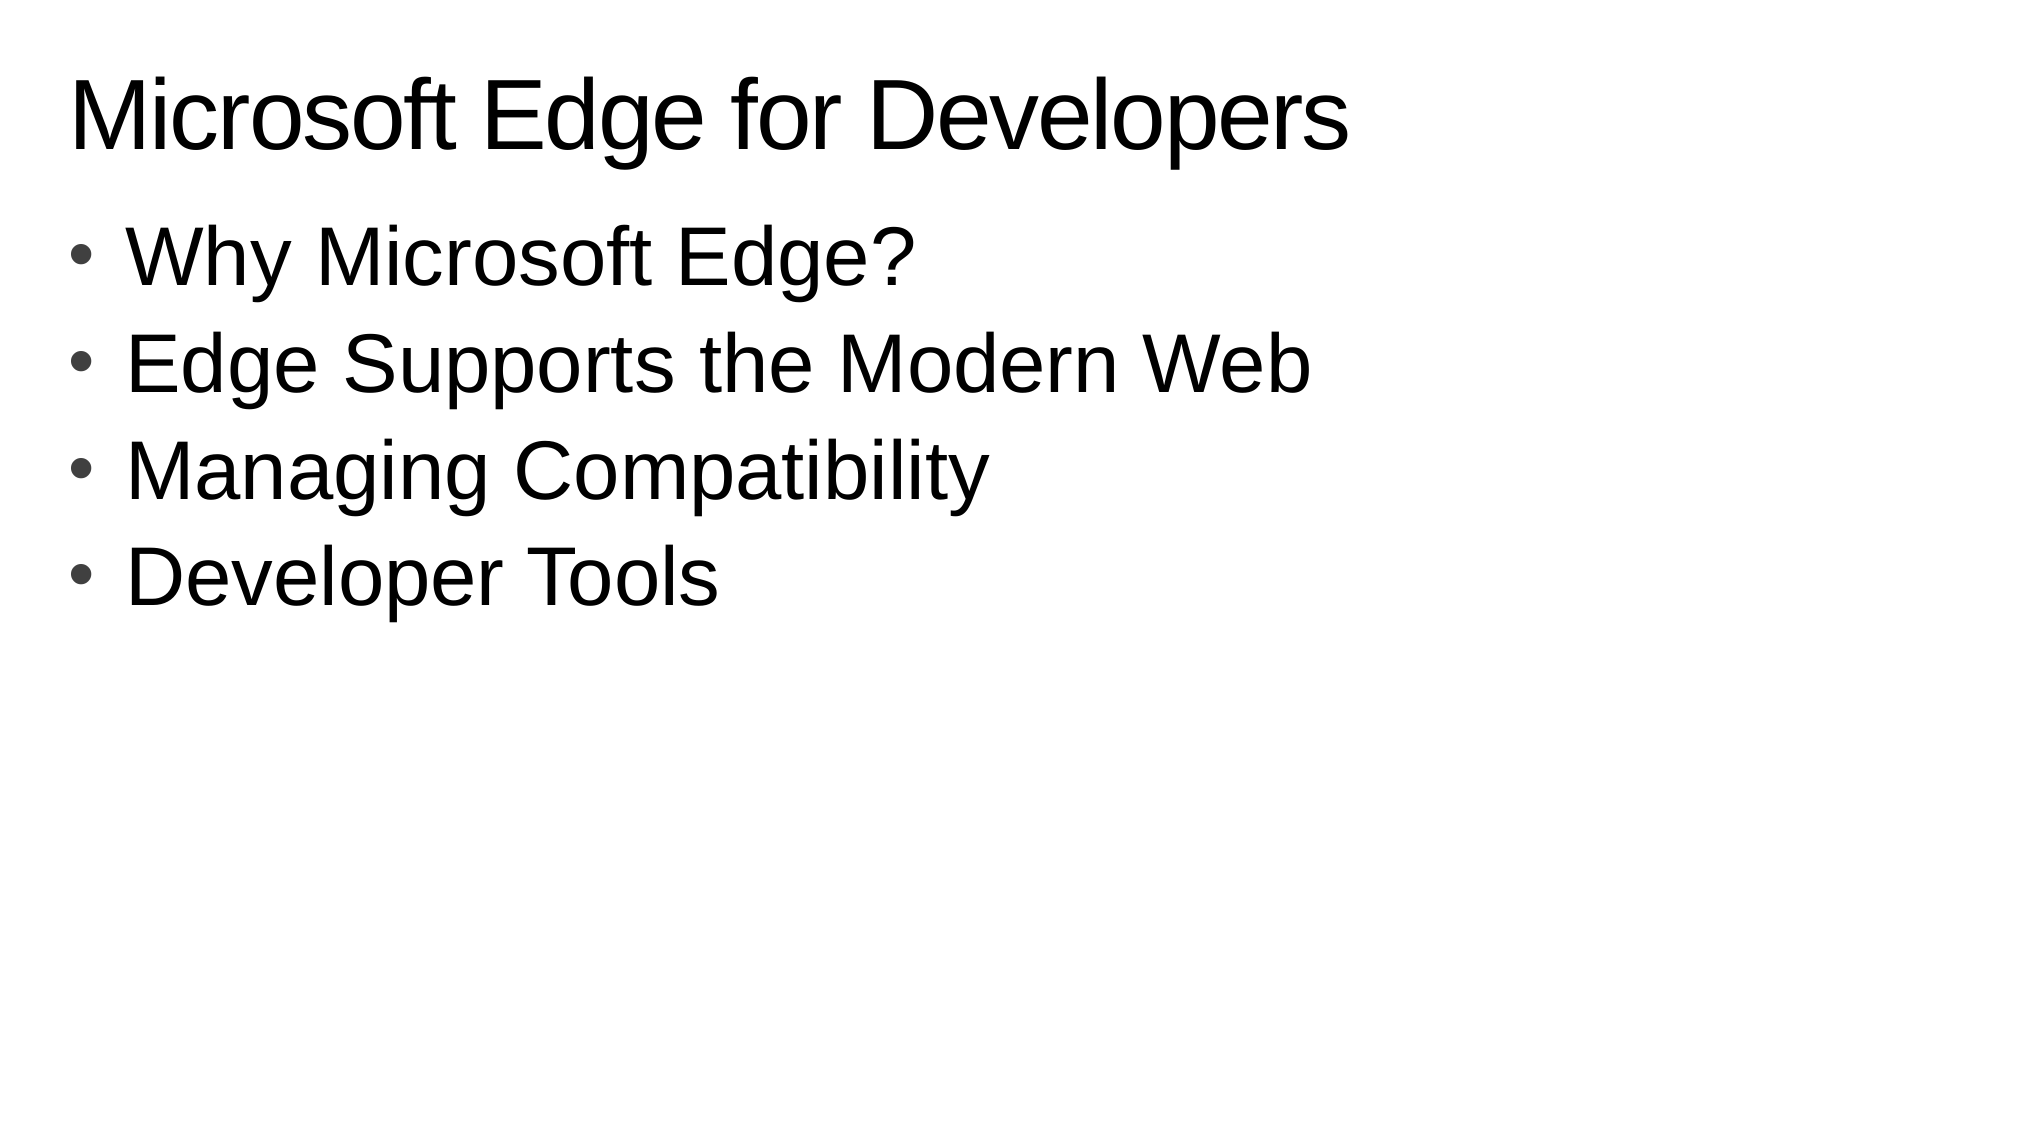

# Microsoft Edge for Developers
Why Microsoft Edge?
Edge Supports the Modern Web
Managing Compatibility
Developer Tools